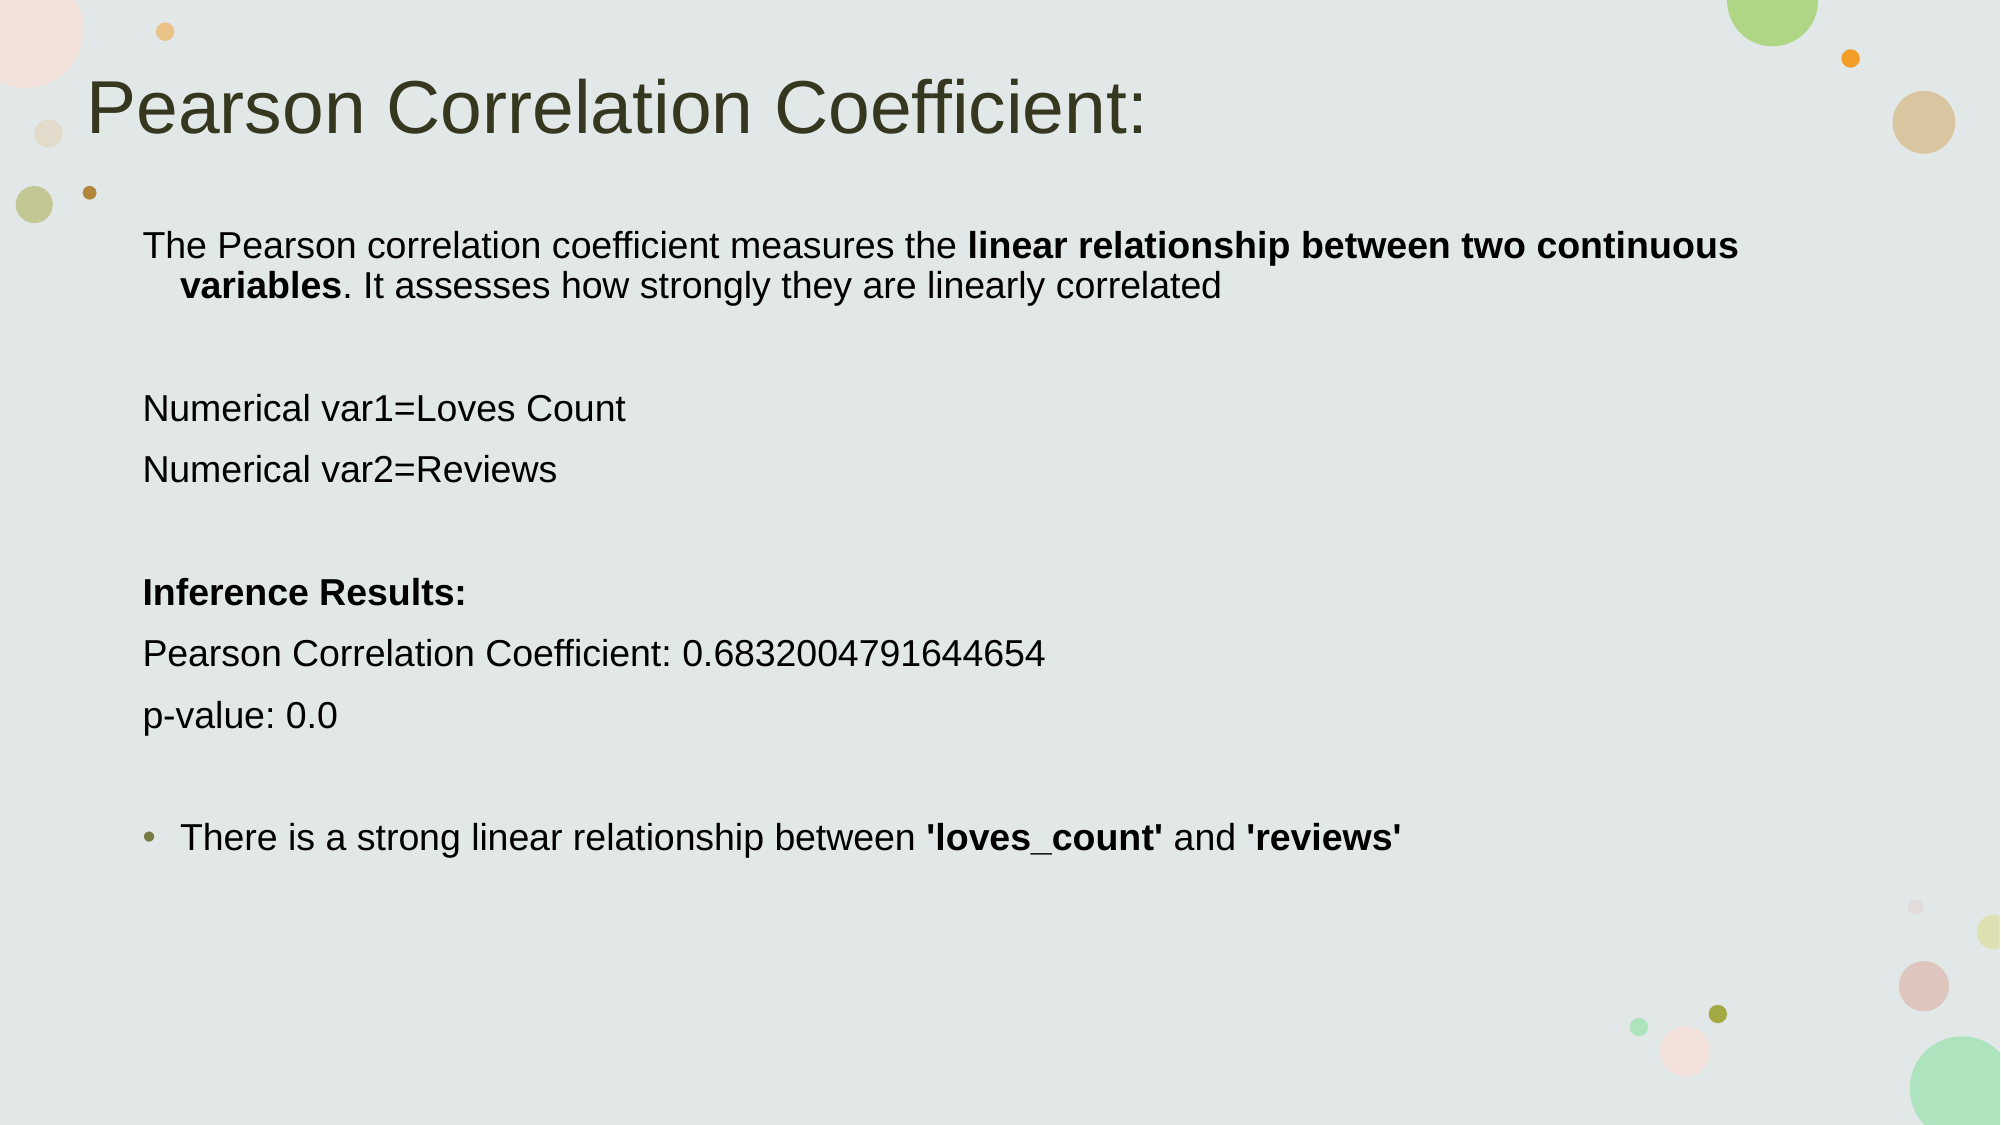

# Pearson Correlation Coefficient:
The Pearson correlation coefficient measures the linear relationship between two continuous variables. It assesses how strongly they are linearly correlated

Numerical var1=Loves Count
Numerical var2=Reviews

Inference Results:
Pearson Correlation Coefficient: 0.6832004791644654
p-value: 0.0

There is a strong linear relationship between 'loves_count' and 'reviews'